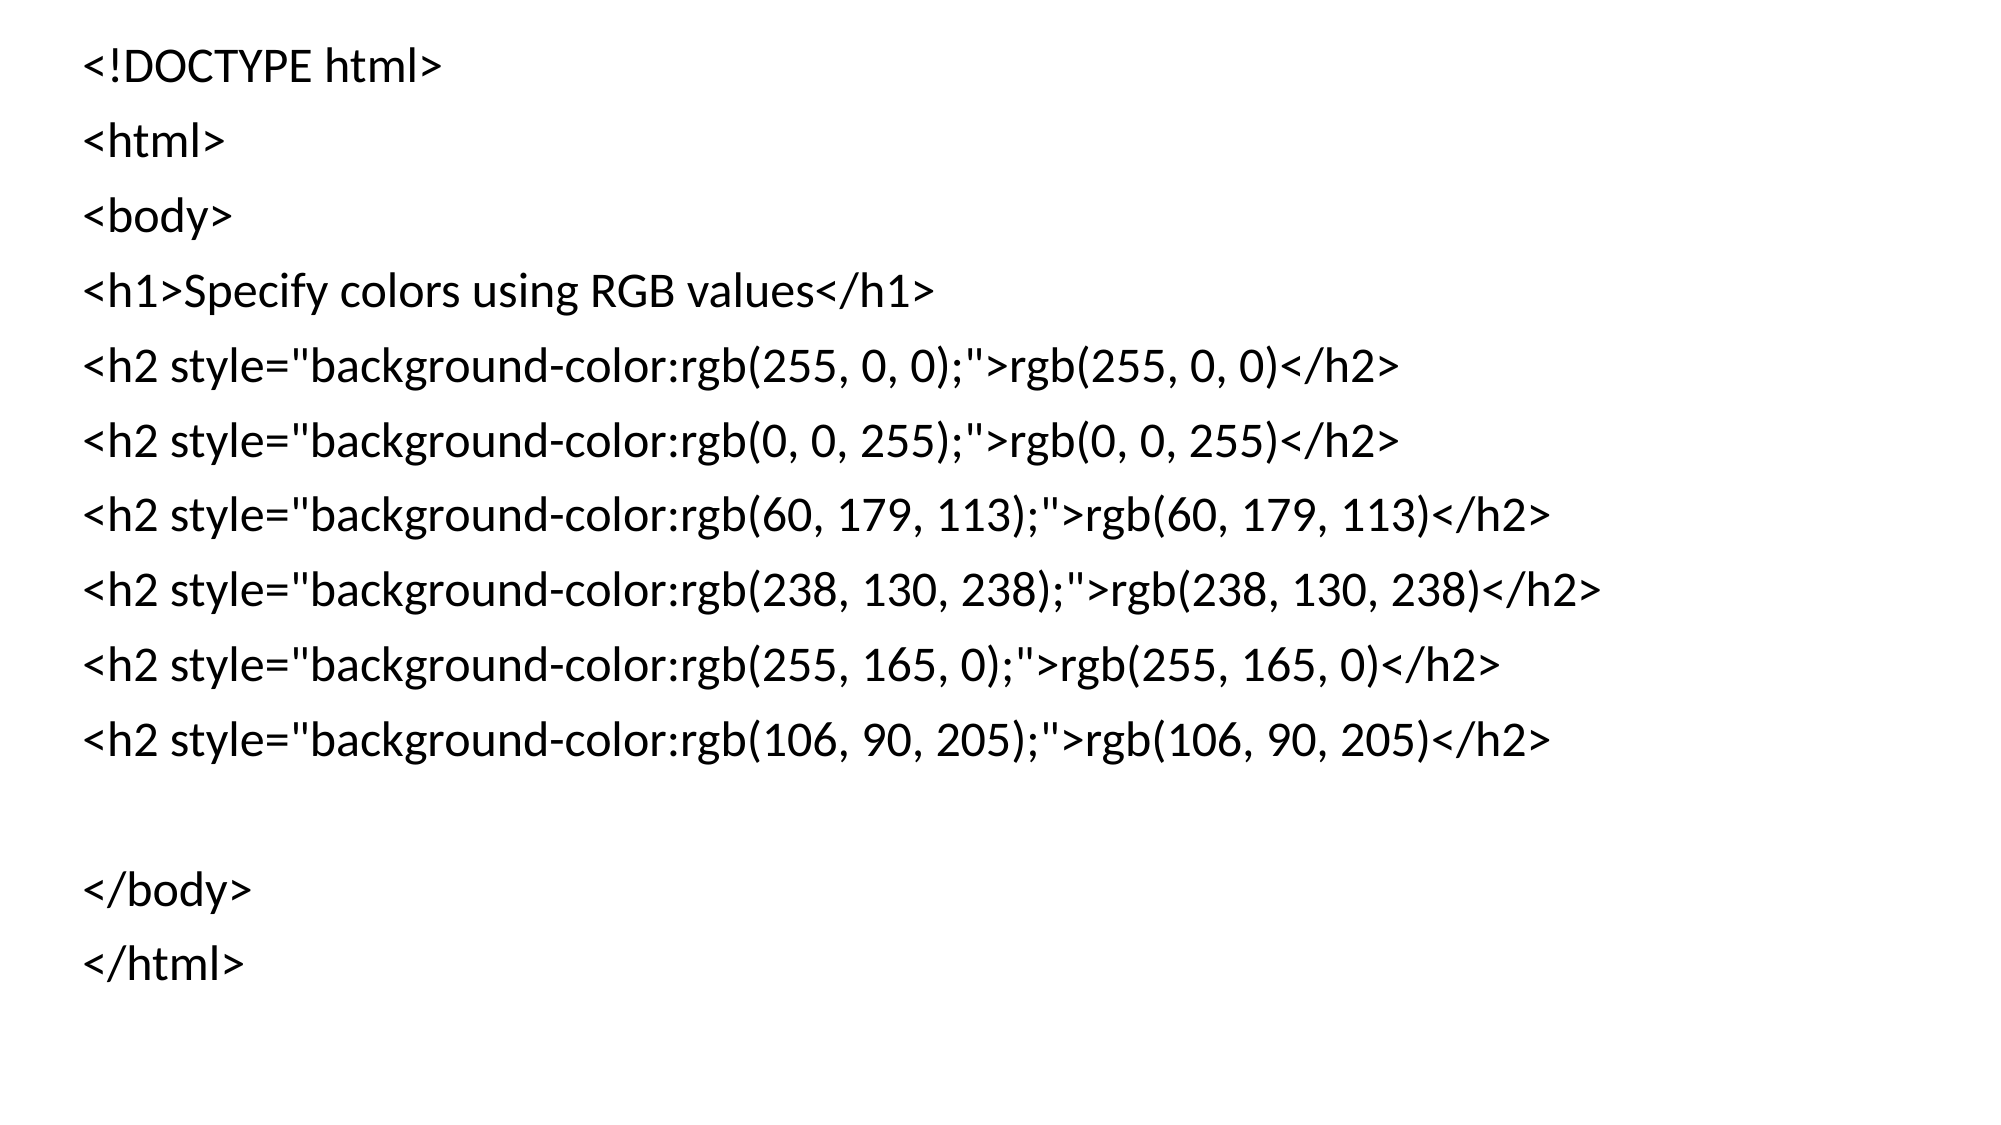

<!DOCTYPE html>
<html>
<body>
<h1>Specify colors using RGB values</h1>
<h2 style="background-color:rgb(255, 0, 0);">rgb(255, 0, 0)</h2>
<h2 style="background-color:rgb(0, 0, 255);">rgb(0, 0, 255)</h2>
<h2 style="background-color:rgb(60, 179, 113);">rgb(60, 179, 113)</h2>
<h2 style="background-color:rgb(238, 130, 238);">rgb(238, 130, 238)</h2>
<h2 style="background-color:rgb(255, 165, 0);">rgb(255, 165, 0)</h2>
<h2 style="background-color:rgb(106, 90, 205);">rgb(106, 90, 205)</h2>

</body>
</html>